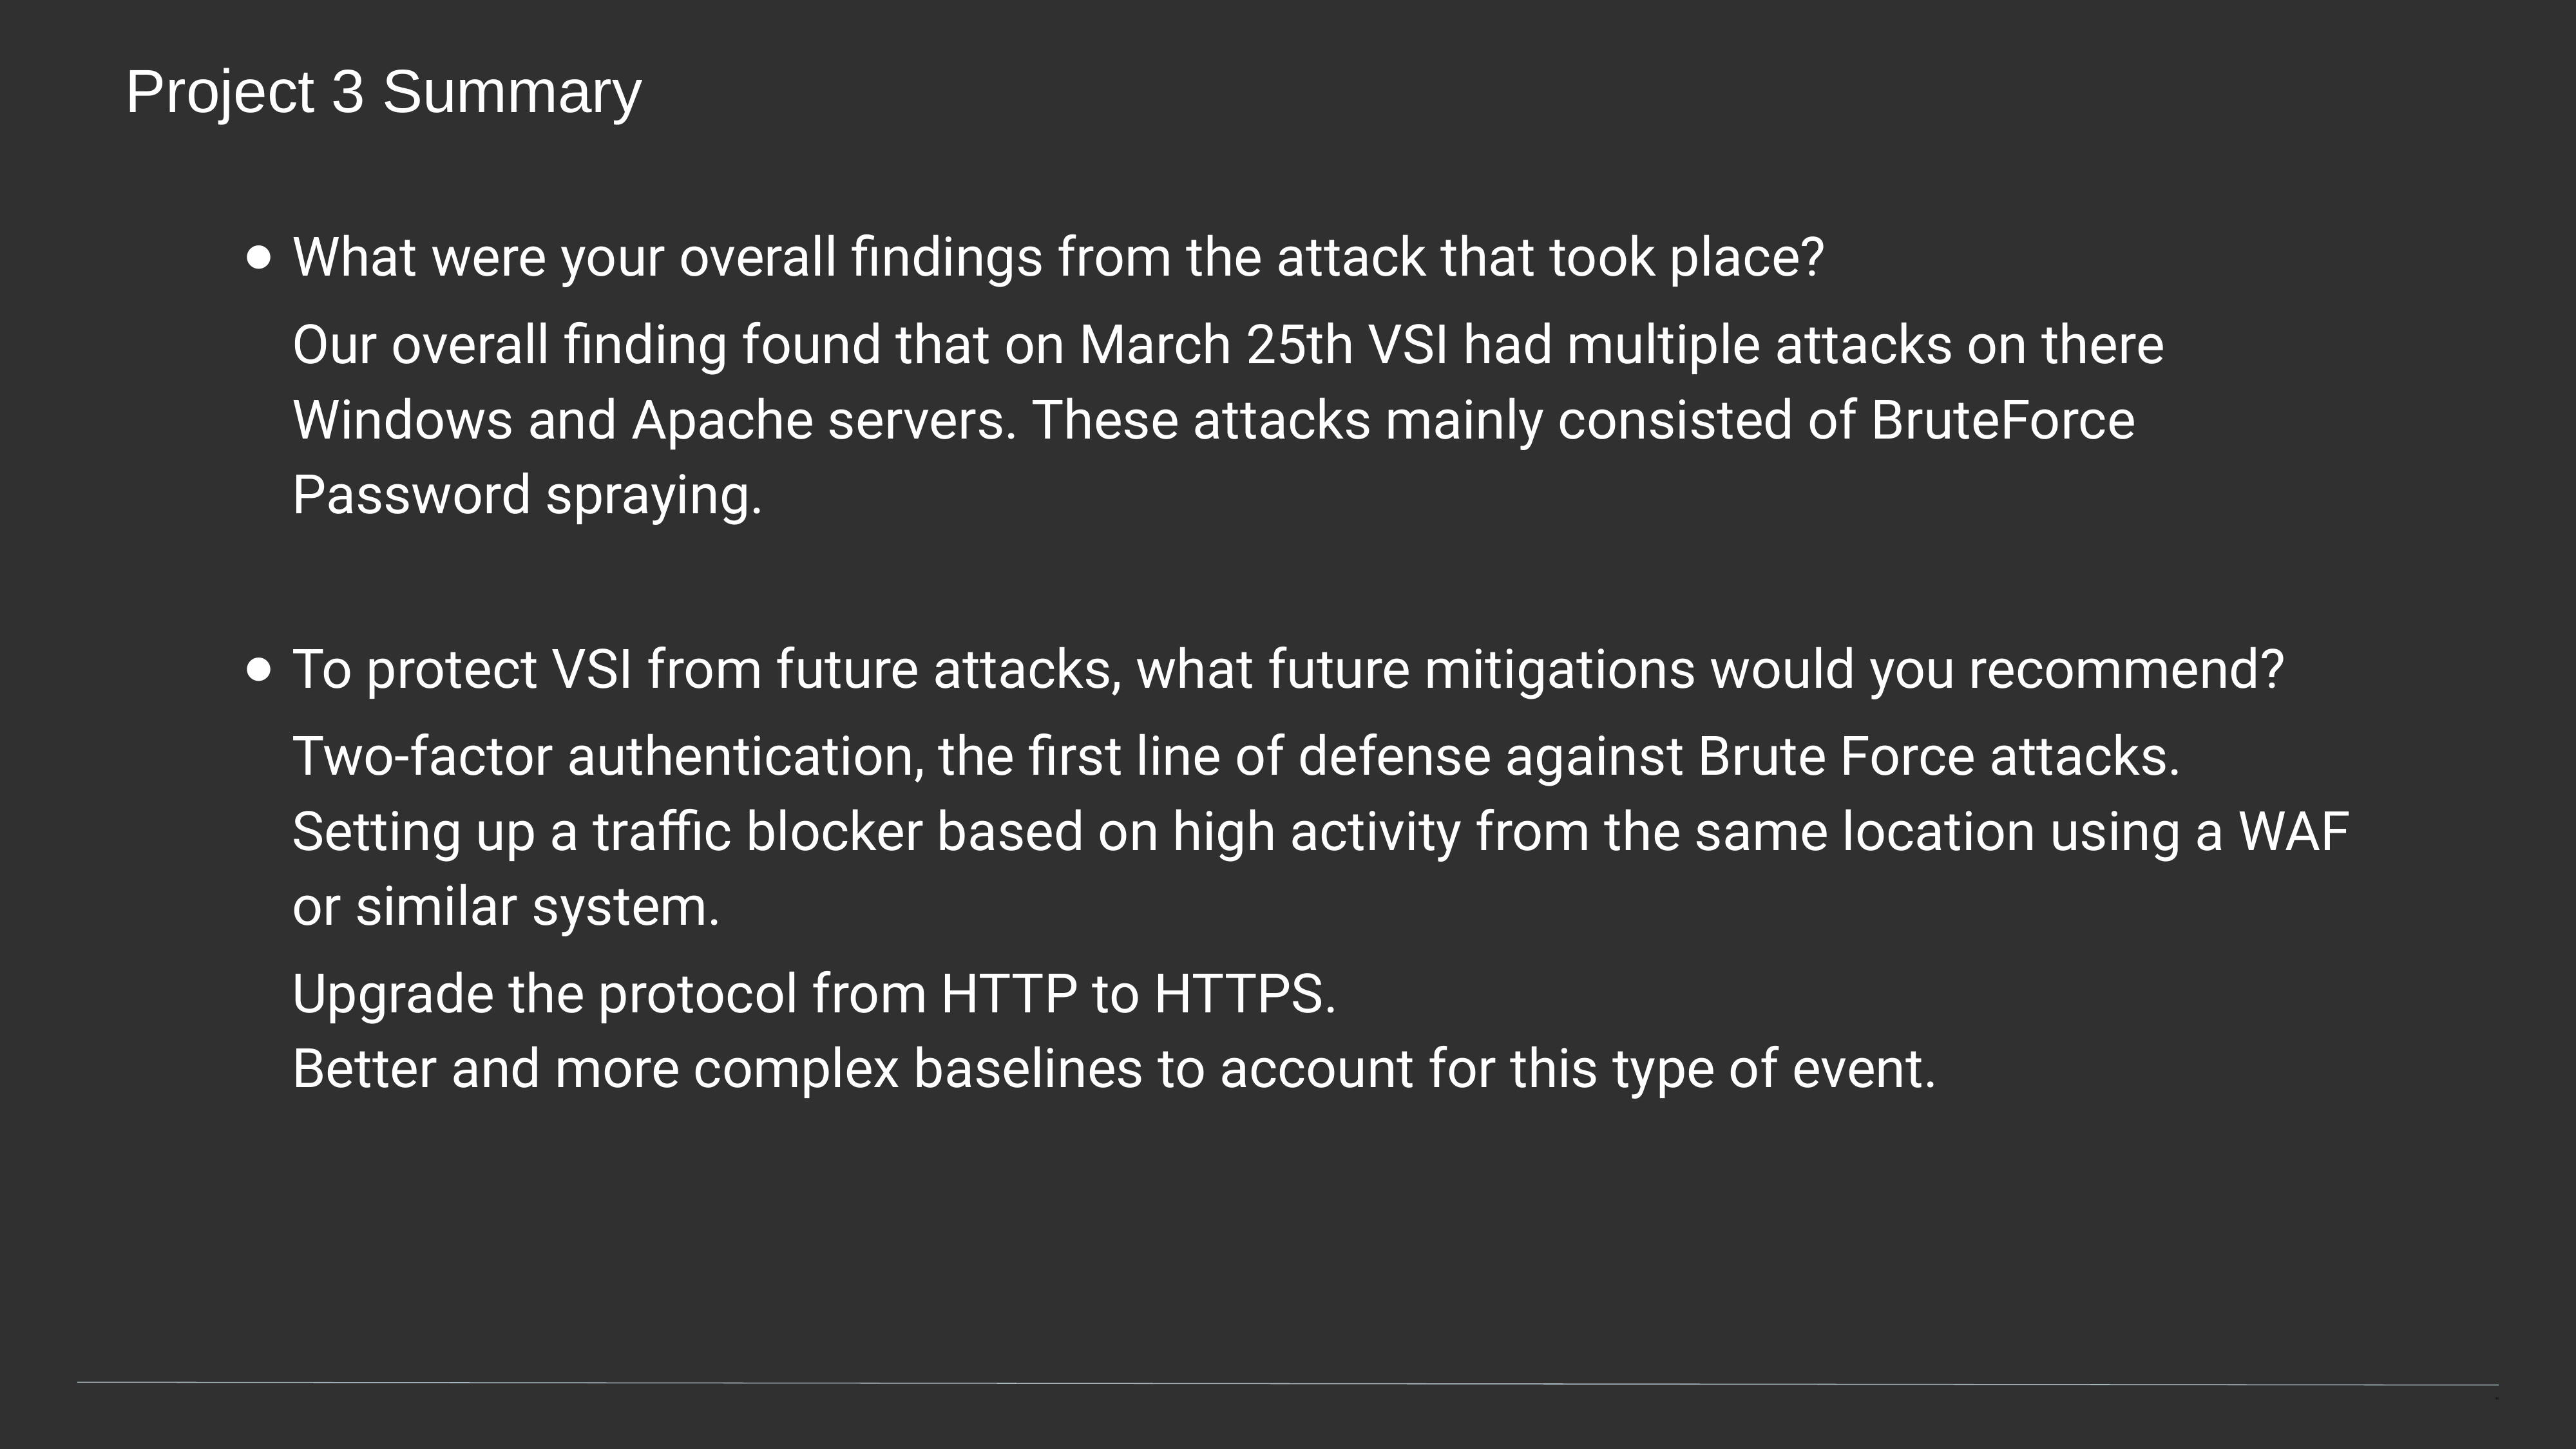

# Project 3 Summary
What were your overall findings from the attack that took place?
Our overall finding found that on March 25th VSI had multiple attacks on there Windows and Apache servers. These attacks mainly consisted of BruteForce Password spraying.

To protect VSI from future attacks, what future mitigations would you recommend?
Two-factor authentication, the first line of defense against Brute Force attacks.
Setting up a traffic blocker based on high activity from the same location using a WAF or similar system.
Upgrade the protocol from HTTP to HTTPS.
Better and more complex baselines to account for this type of event.
36